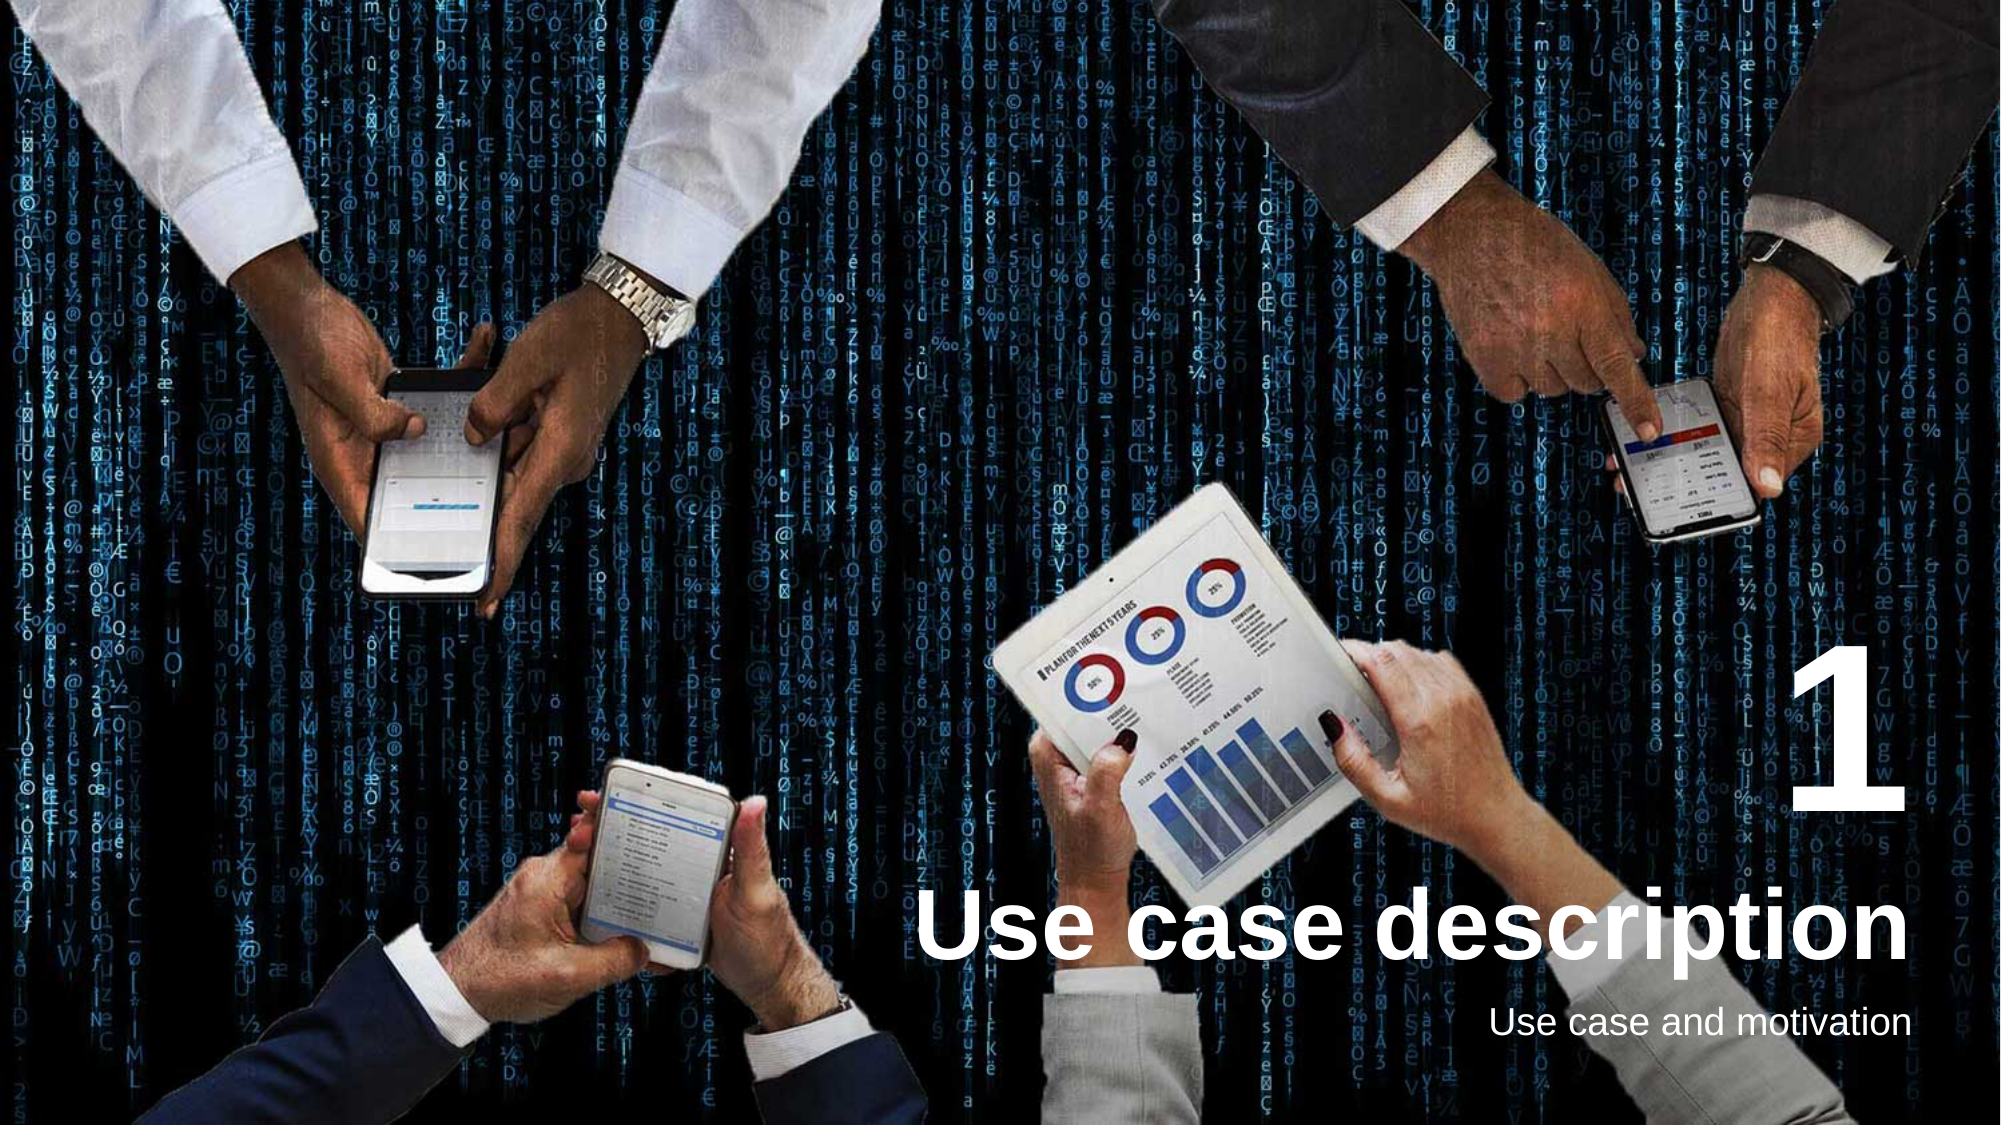

1
Use case description
Use case and motivation